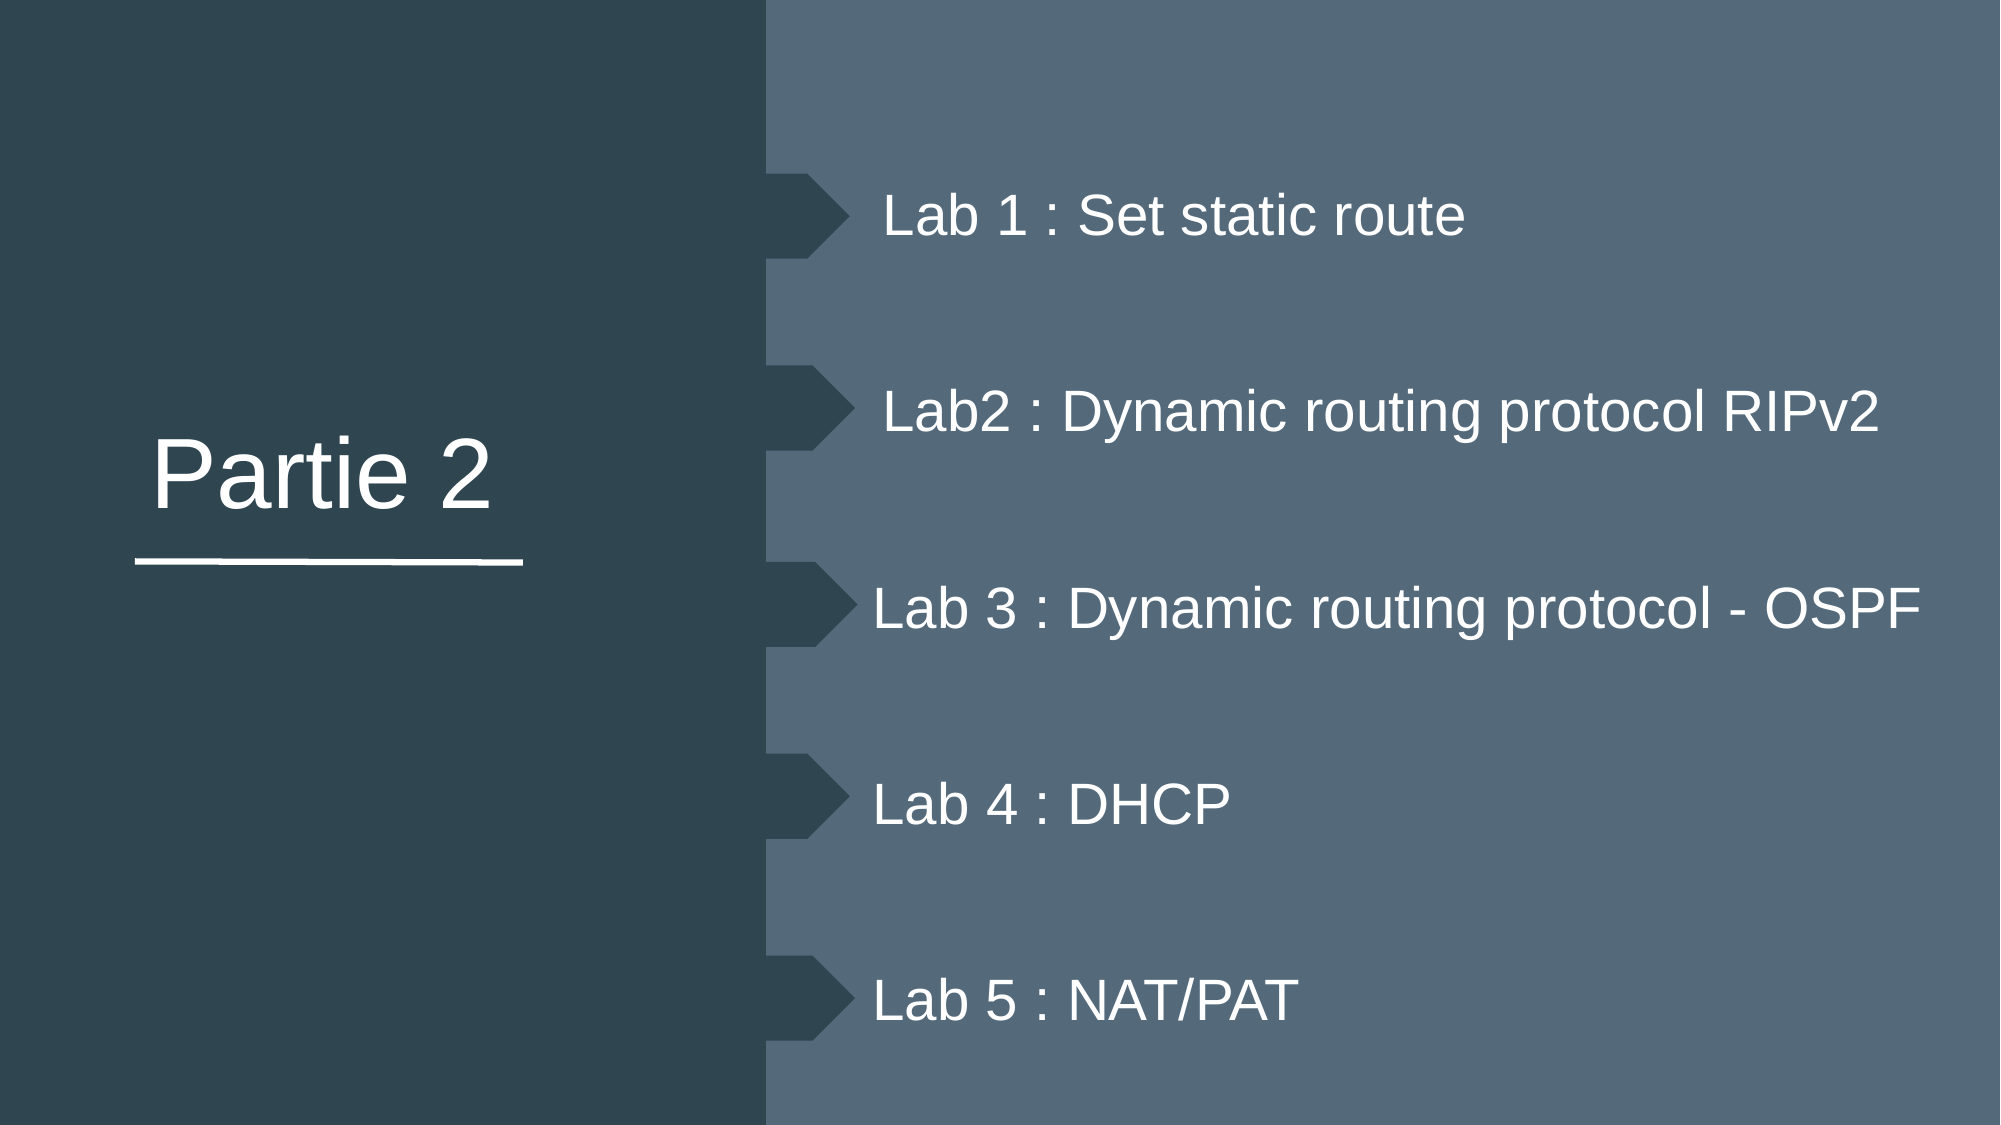

Lab 1 : Set static route

Lab2 : Dynamic routing protocol RIPv2
# Partie 2

Lab 3 : Dynamic routing protocol - OSPF

Lab 4 : DHCP
Lab 5 : NAT/PAT